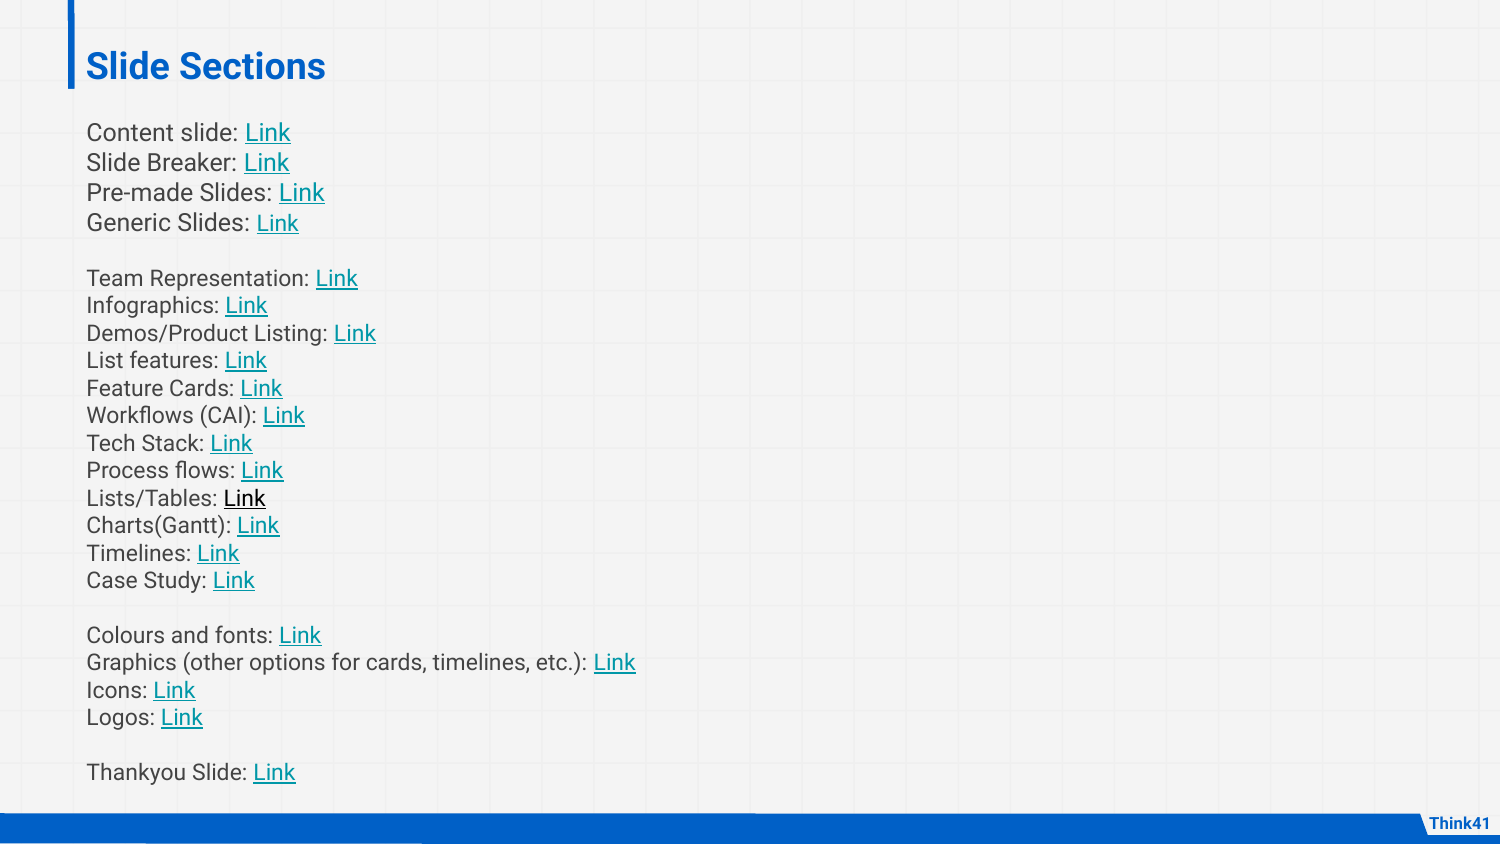

Slide Sections
Content slide: Link
Slide Breaker: Link
Pre-made Slides: Link
Generic Slides: Link
Team Representation: Link
Infographics: Link
Demos/Product Listing: Link
List features: Link
Feature Cards: Link
Workflows (CAI): Link
Tech Stack: Link
Process flows: Link
Lists/Tables: Link
Charts(Gantt): Link
Timelines: Link
Case Study: Link
Colours and fonts: Link
Graphics (other options for cards, timelines, etc.): Link
Icons: Link
Logos: Link
Thankyou Slide: Link